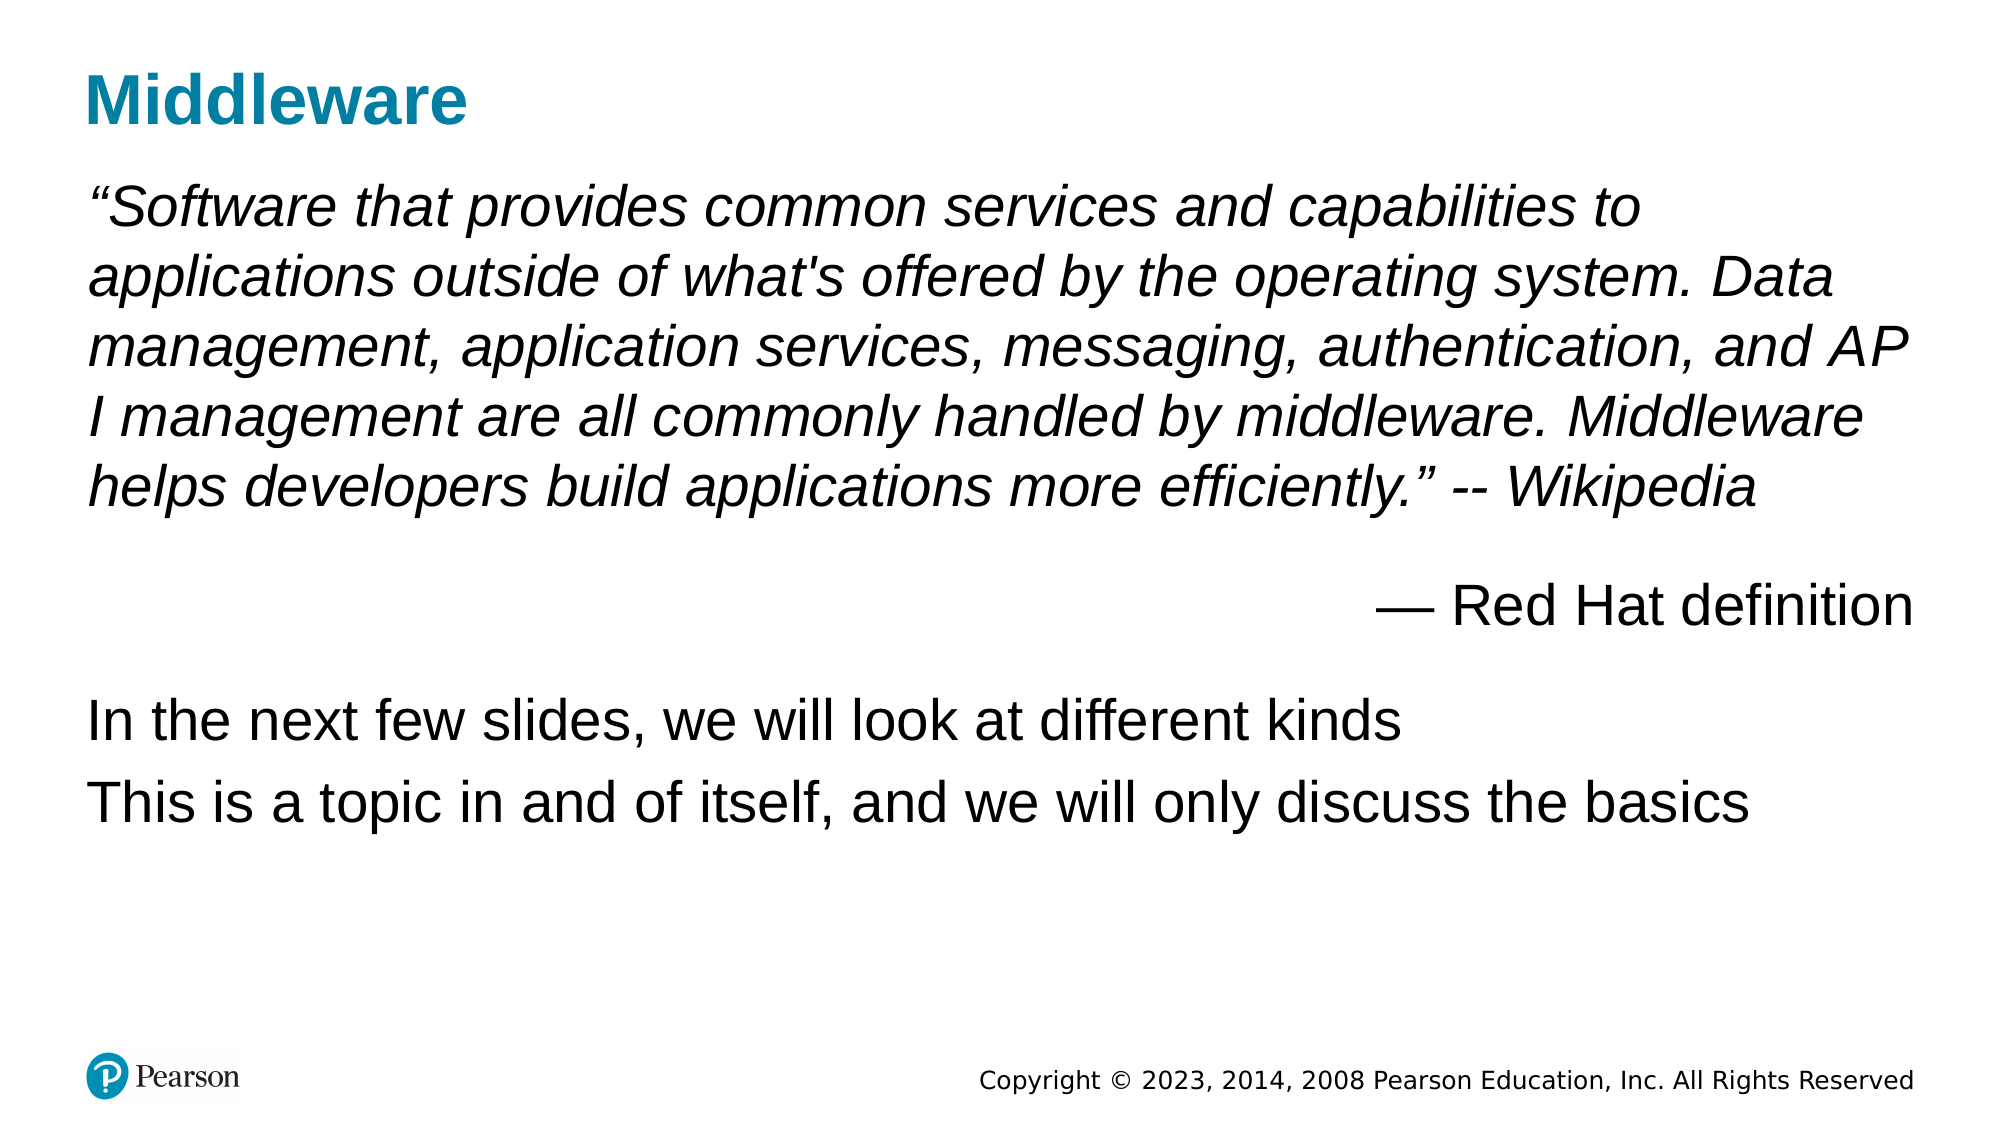

# Middleware
“Software that provides common services and capabilities to applications outside of what's offered by the operating system. Data management, application services, messaging, authentication, and A P I management are all commonly handled by middleware. Middleware helps developers build applications more efficiently.” -- Wikipedia
— Red Hat definition
In the next few slides, we will look at different kinds
This is a topic in and of itself, and we will only discuss the basics